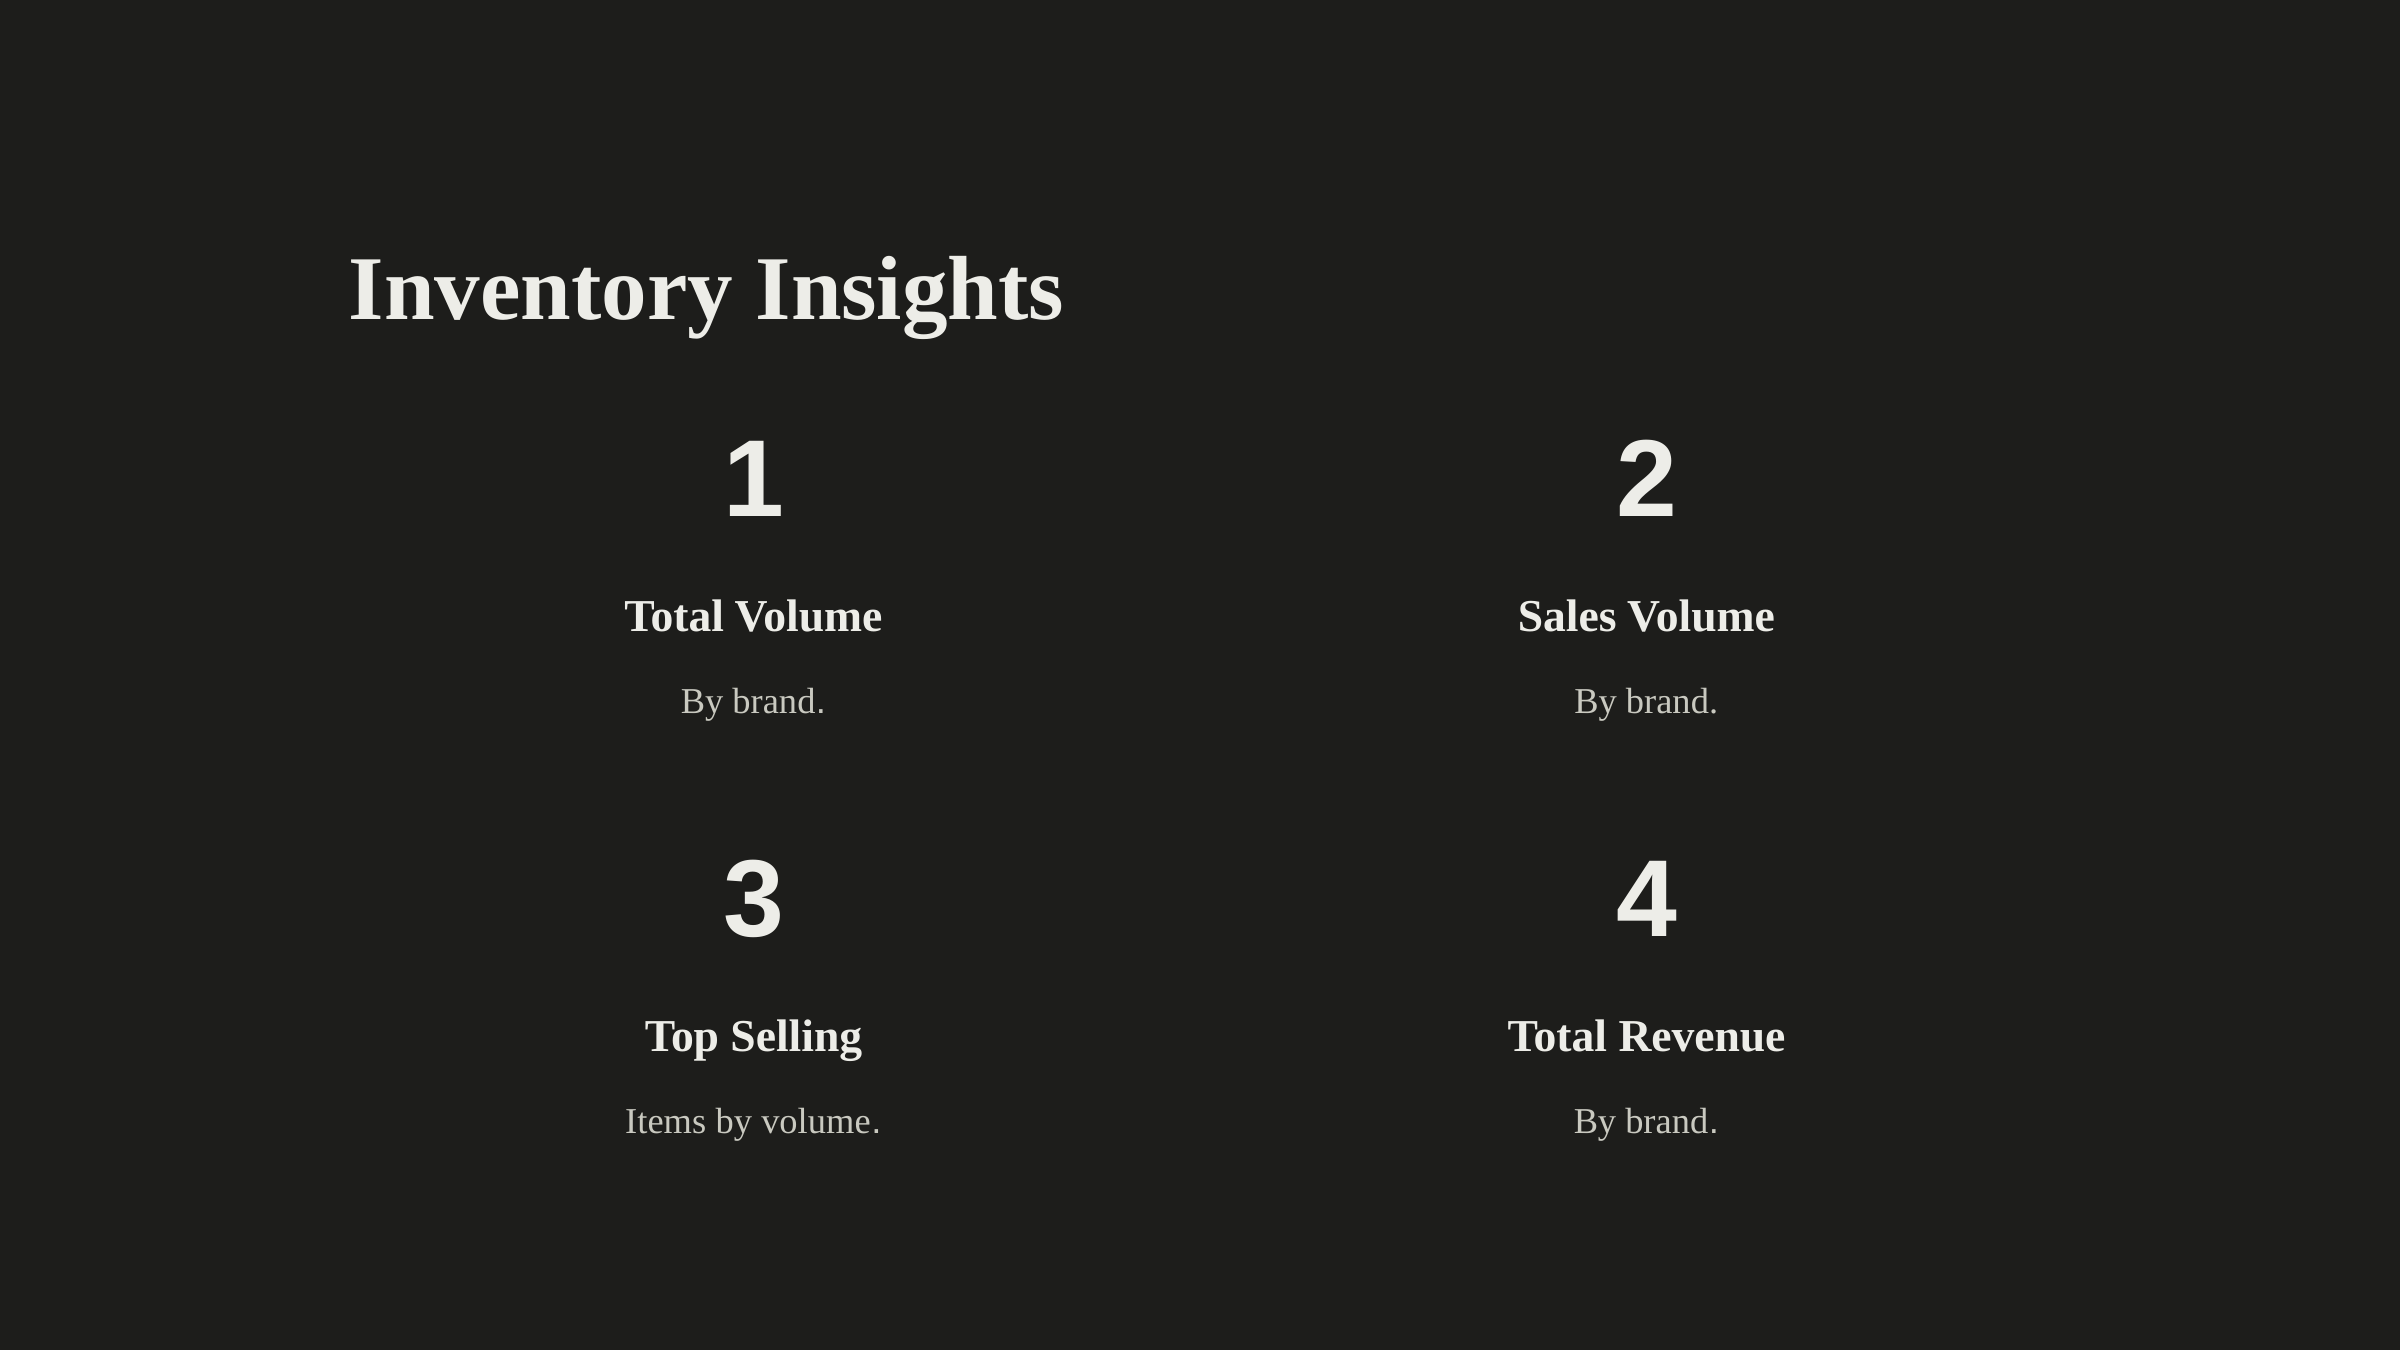

Inventory Insights
1
2
Total Volume
Sales Volume
By brand.
By brand.
3
4
Top Selling
Total Revenue
Items by volume.
By brand.